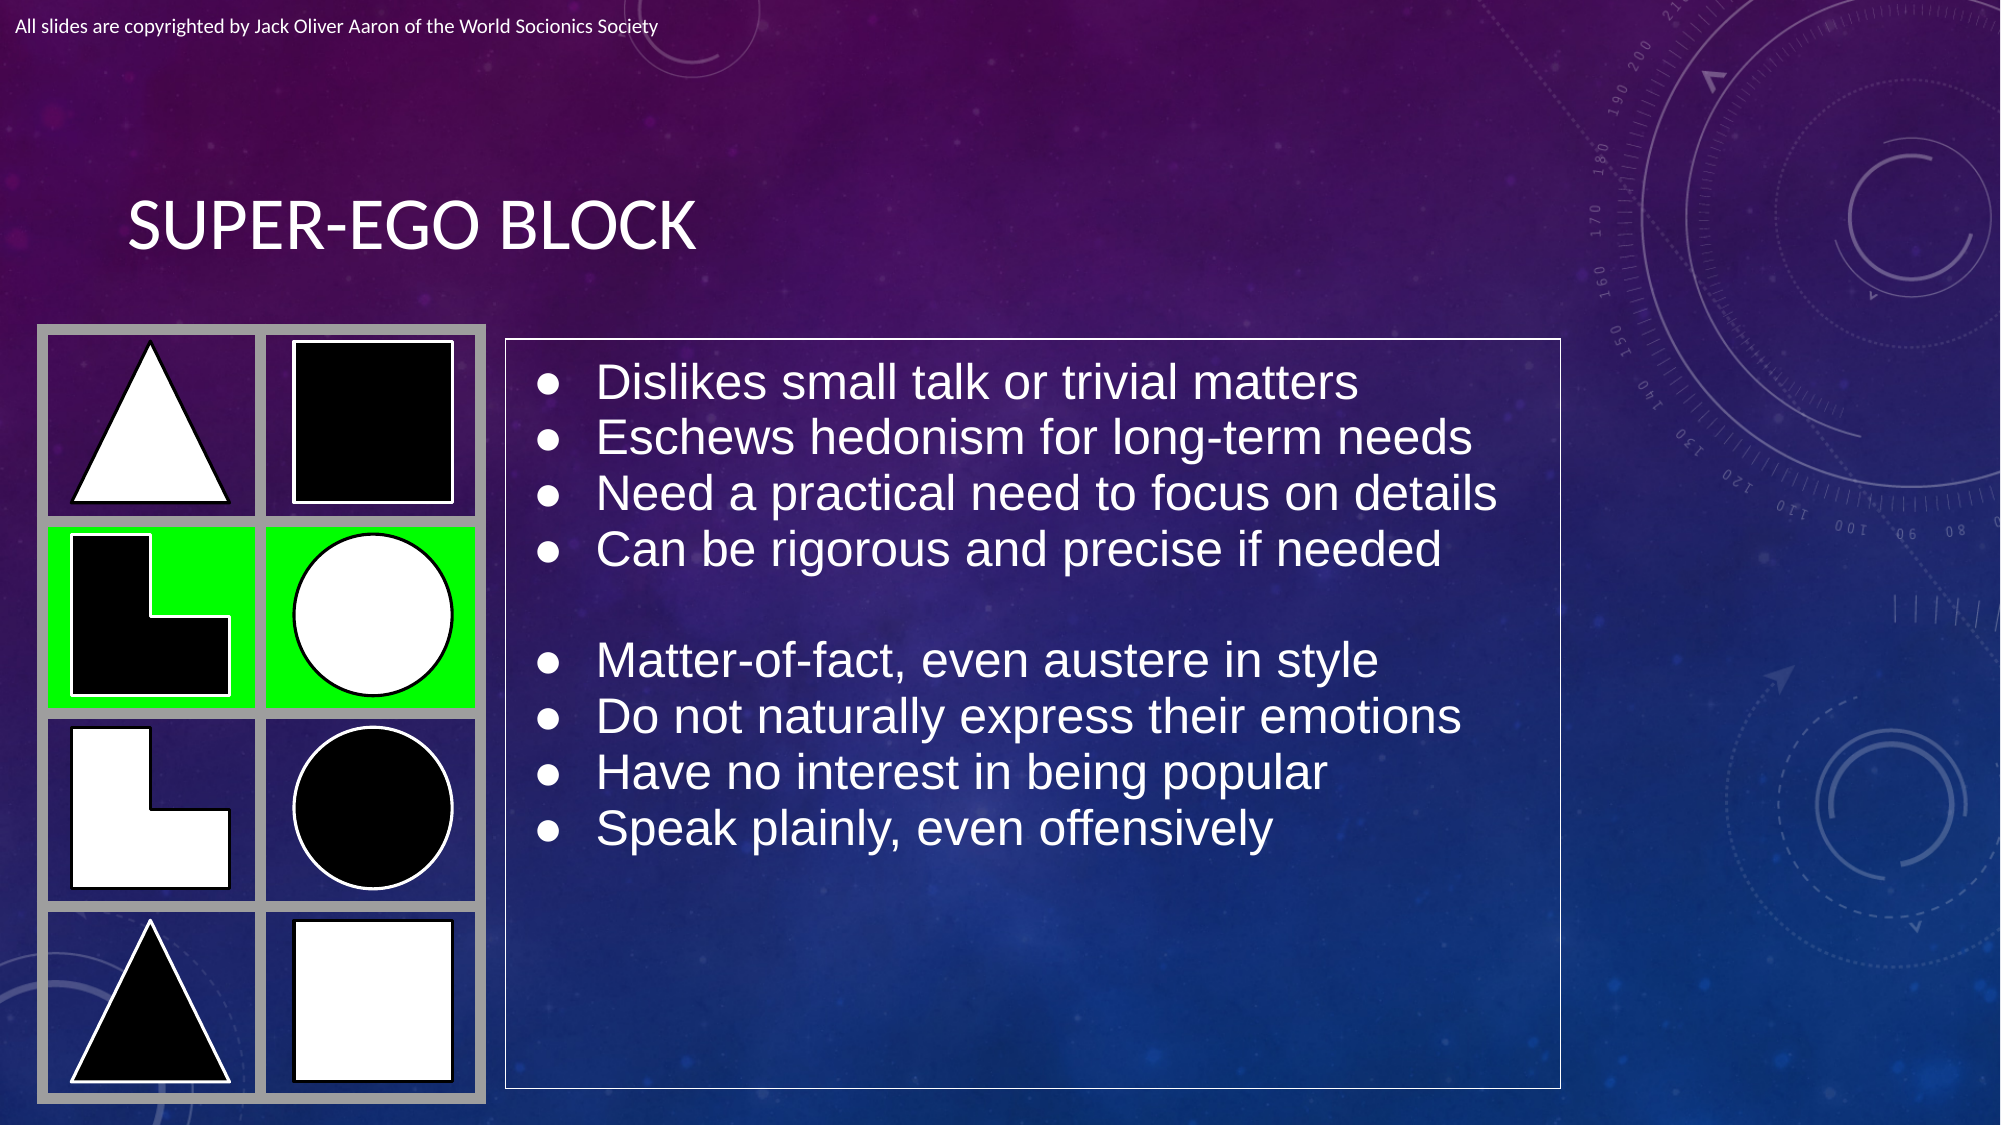

All slides are copyrighted by Jack Oliver Aaron of the World Socionics Society
# SUPER-EGO BLOCK
|  |  |
| --- | --- |
|  |  |
|  |  |
|  |  |
| Dislikes small talk or trivial matters Eschews hedonism for long-term needs Need a practical need to focus on details Can be rigorous and precise if needed Matter-of-fact, even austere in style Do not naturally express their emotions Have no interest in being popular Speak plainly, even offensively |
| --- |